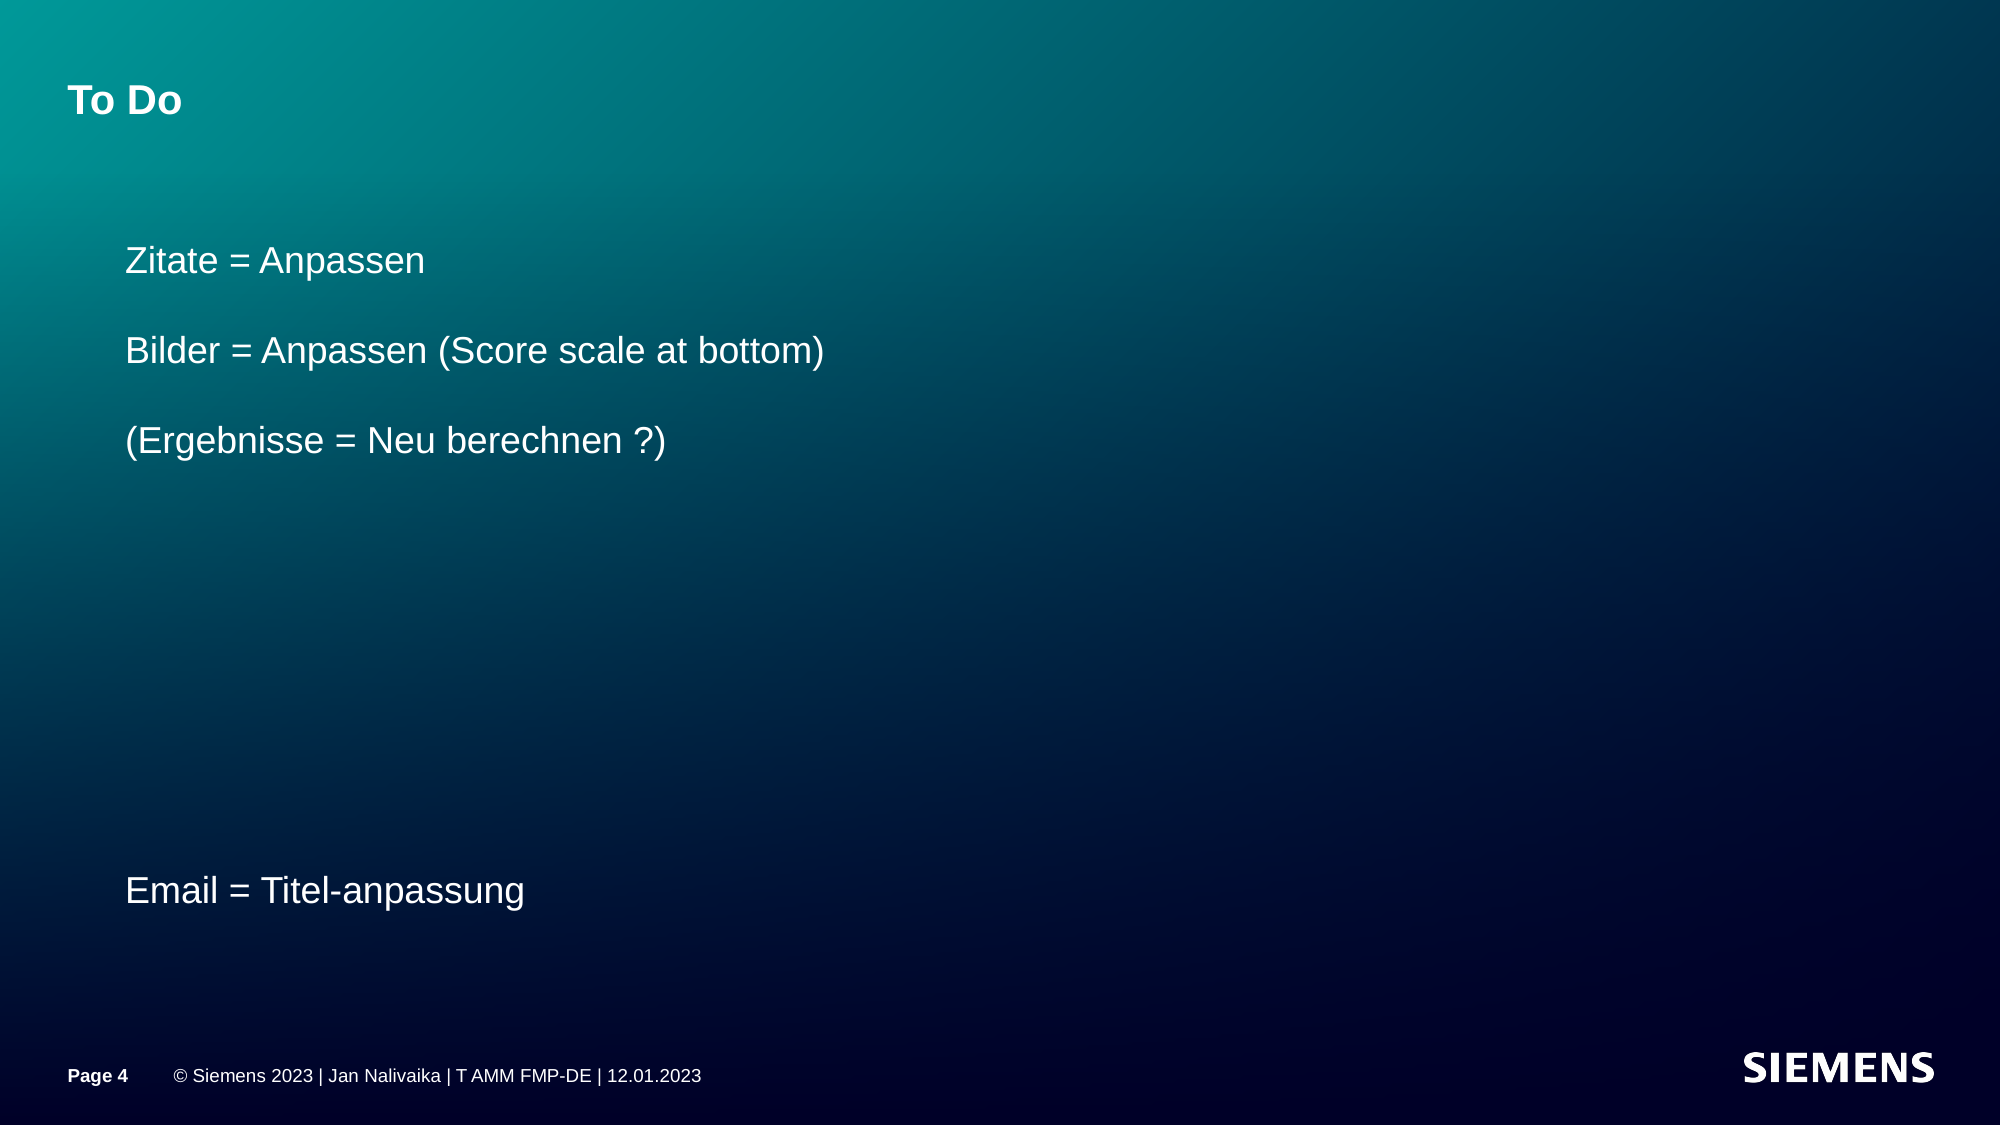

# To Do
Zitate = Anpassen
Bilder = Anpassen (Score scale at bottom)

(Ergebnisse = Neu berechnen ?)

Email = Titel-anpassung
Page 4
© Siemens 2023 | Jan Nalivaika | T AMM FMP-DE | 12.01.2023